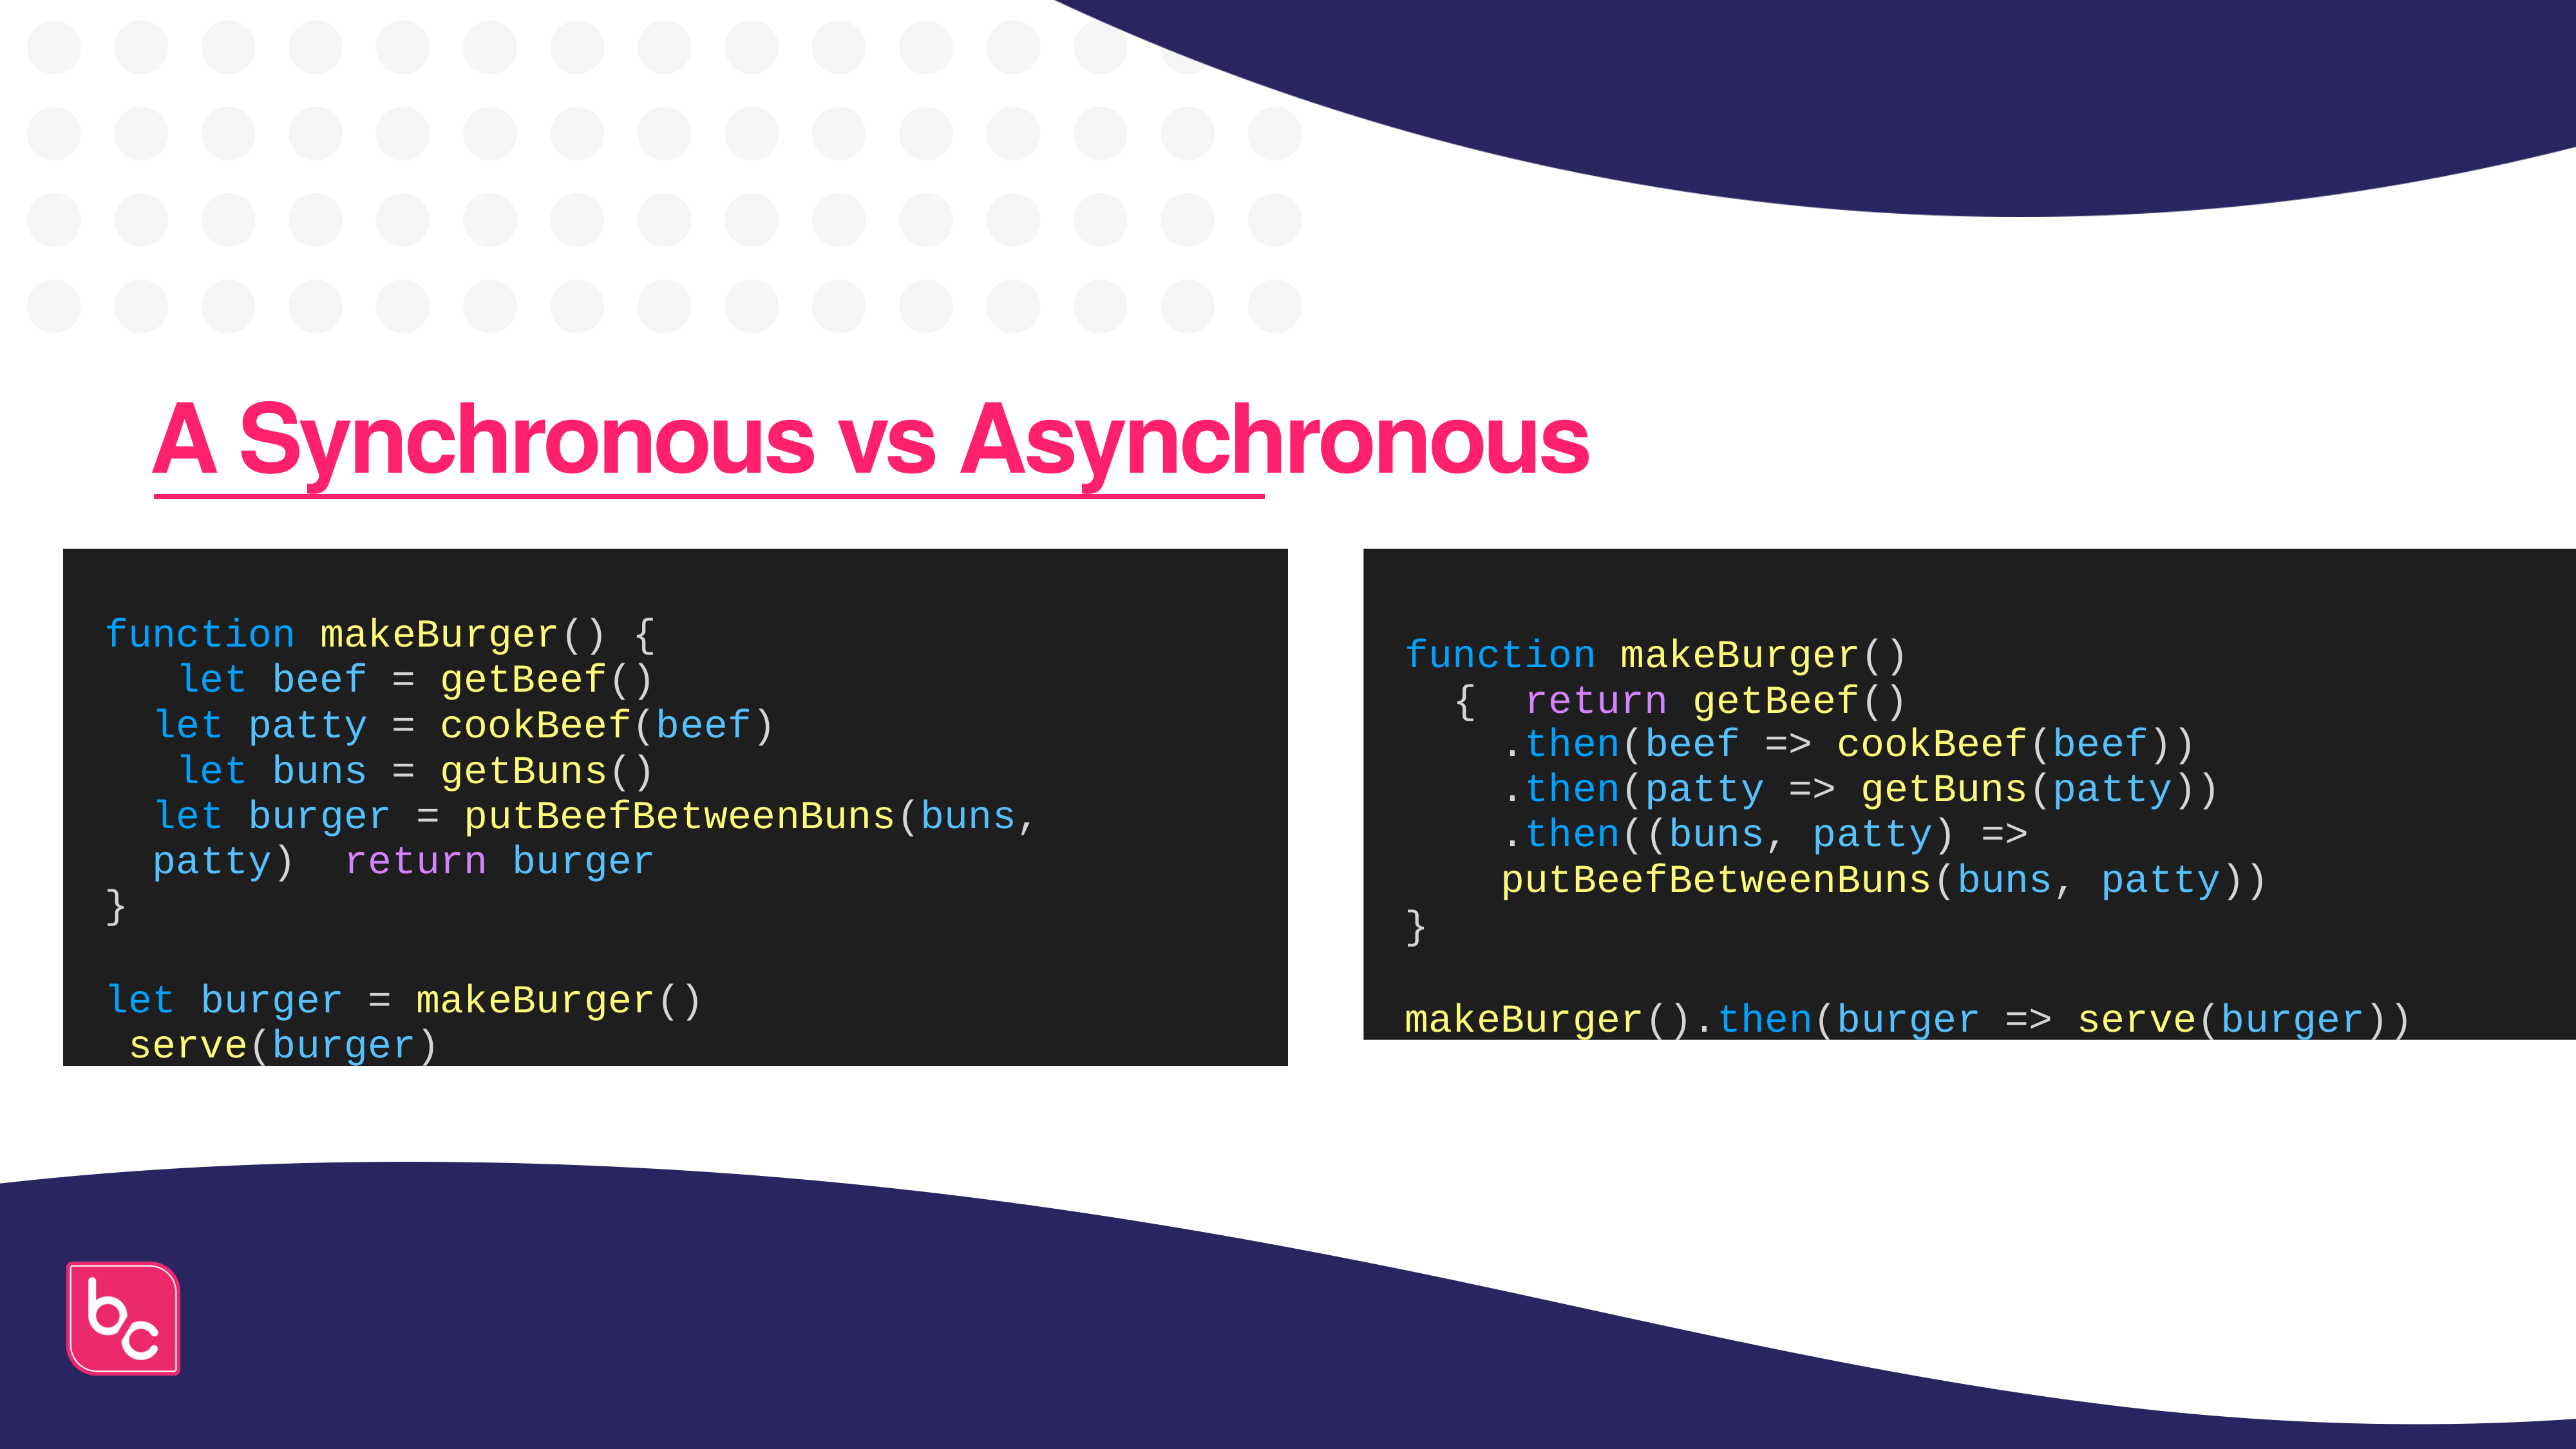

# A Synchronous vs Asynchronous

function makeBurger() {  let beef = getBeef()
let patty = cookBeef(beef)  let buns = getBuns()
let burger = putBeefBetweenBuns(buns, patty)  return burger
}

let burger = makeBurger()  serve(burger)

function makeBurger() {  return getBeef()
.then(beef => cookBeef(beef))
.then(patty => getBuns(patty))
.then((buns, patty) =>
putBeefBetweenBuns(buns, patty))
}

makeBurger().then(burger => serve(burger))